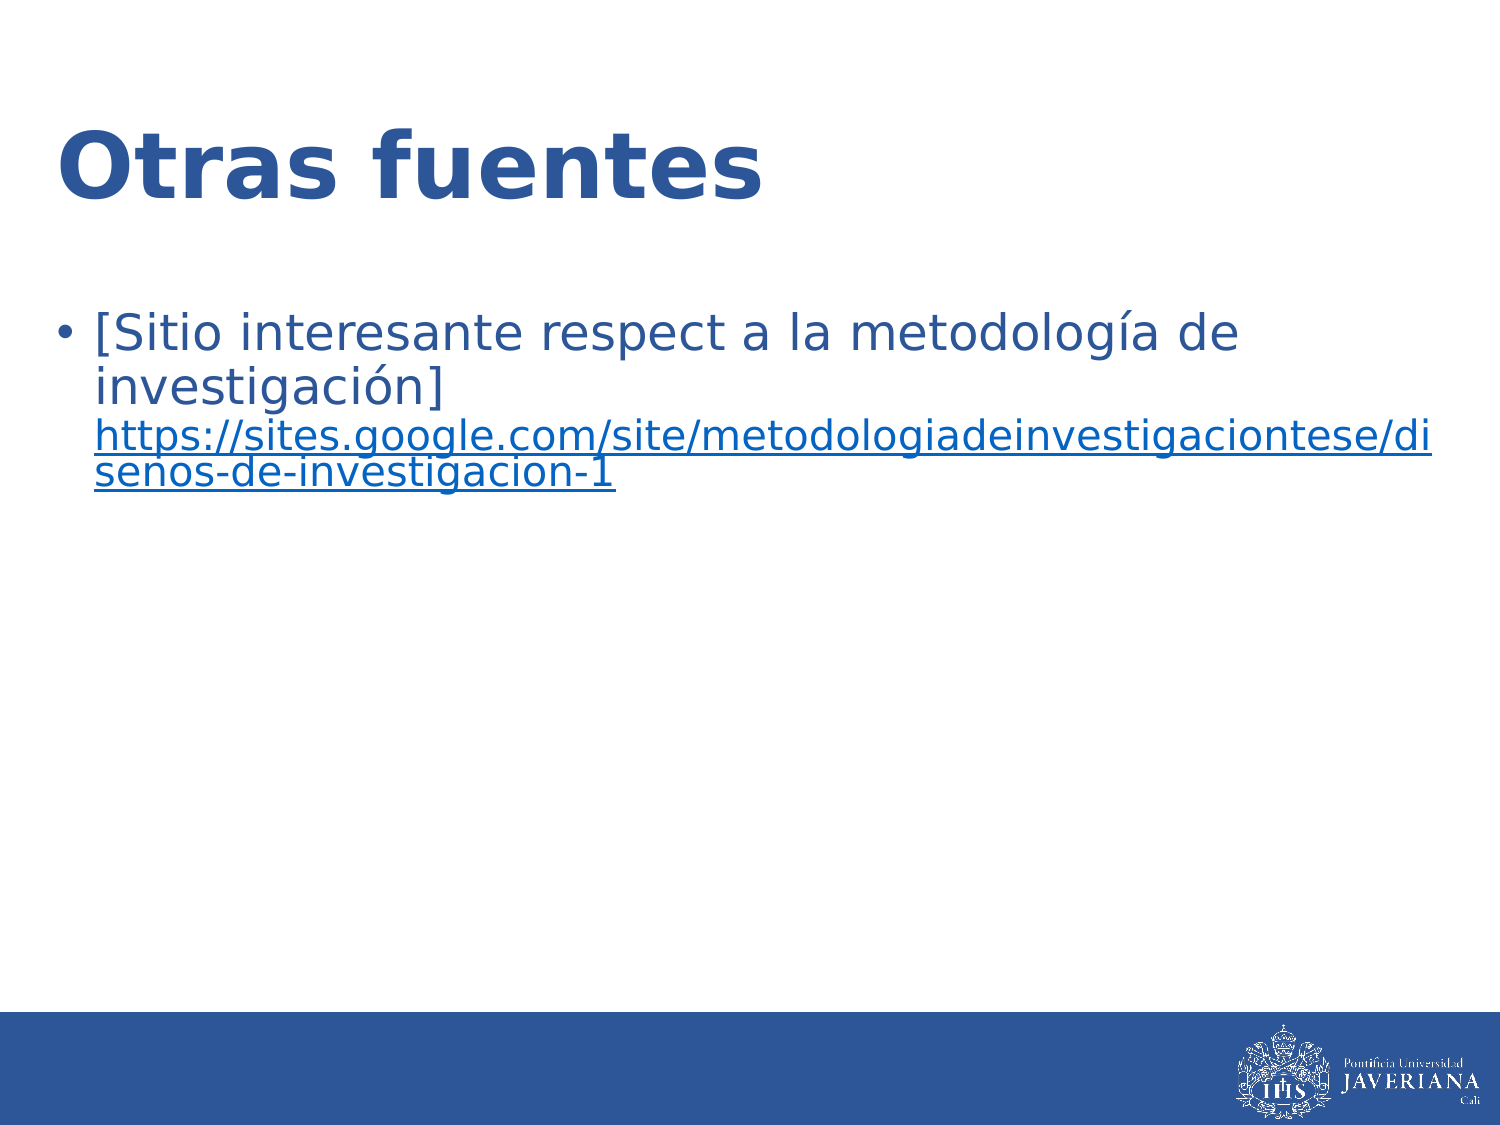

# Otras fuentes
[Sitio interesante respect a la metodología de investigación] https://sites.google.com/site/metodologiadeinvestigaciontese/disenos-de-investigacion-1